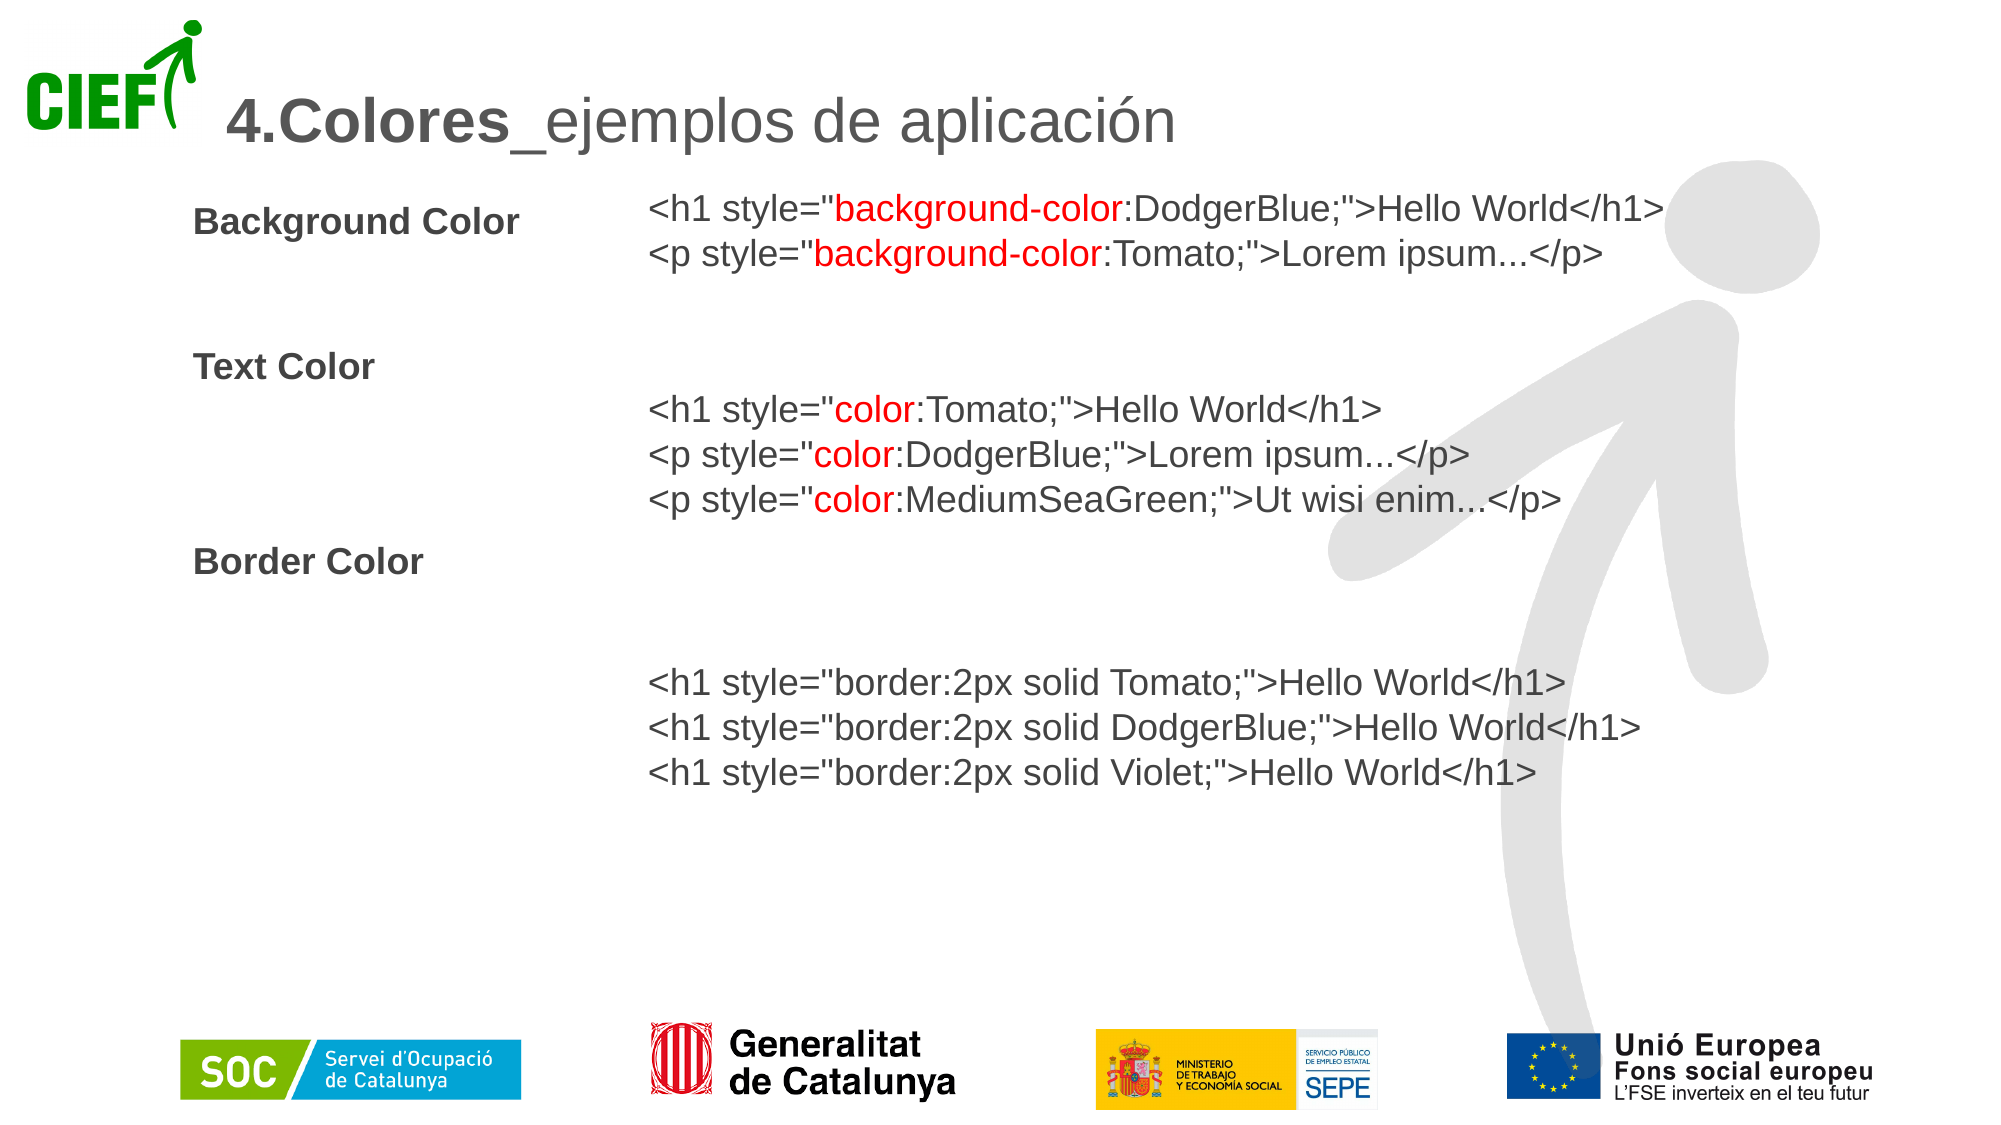

# 4.Colores_ejemplos de aplicación
<h1 style="background-color:DodgerBlue;">Hello World</h1>
<p style="background-color:Tomato;">Lorem ipsum...</p>
Background Color

Text Color

<h1 style="color:Tomato;">Hello World</h1>
<p style="color:DodgerBlue;">Lorem ipsum...</p>
<p style="color:MediumSeaGreen;">Ut wisi enim...</p>
Border Color

<h1 style="border:2px solid Tomato;">Hello World</h1>
<h1 style="border:2px solid DodgerBlue;">Hello World</h1>
<h1 style="border:2px solid Violet;">Hello World</h1>
40